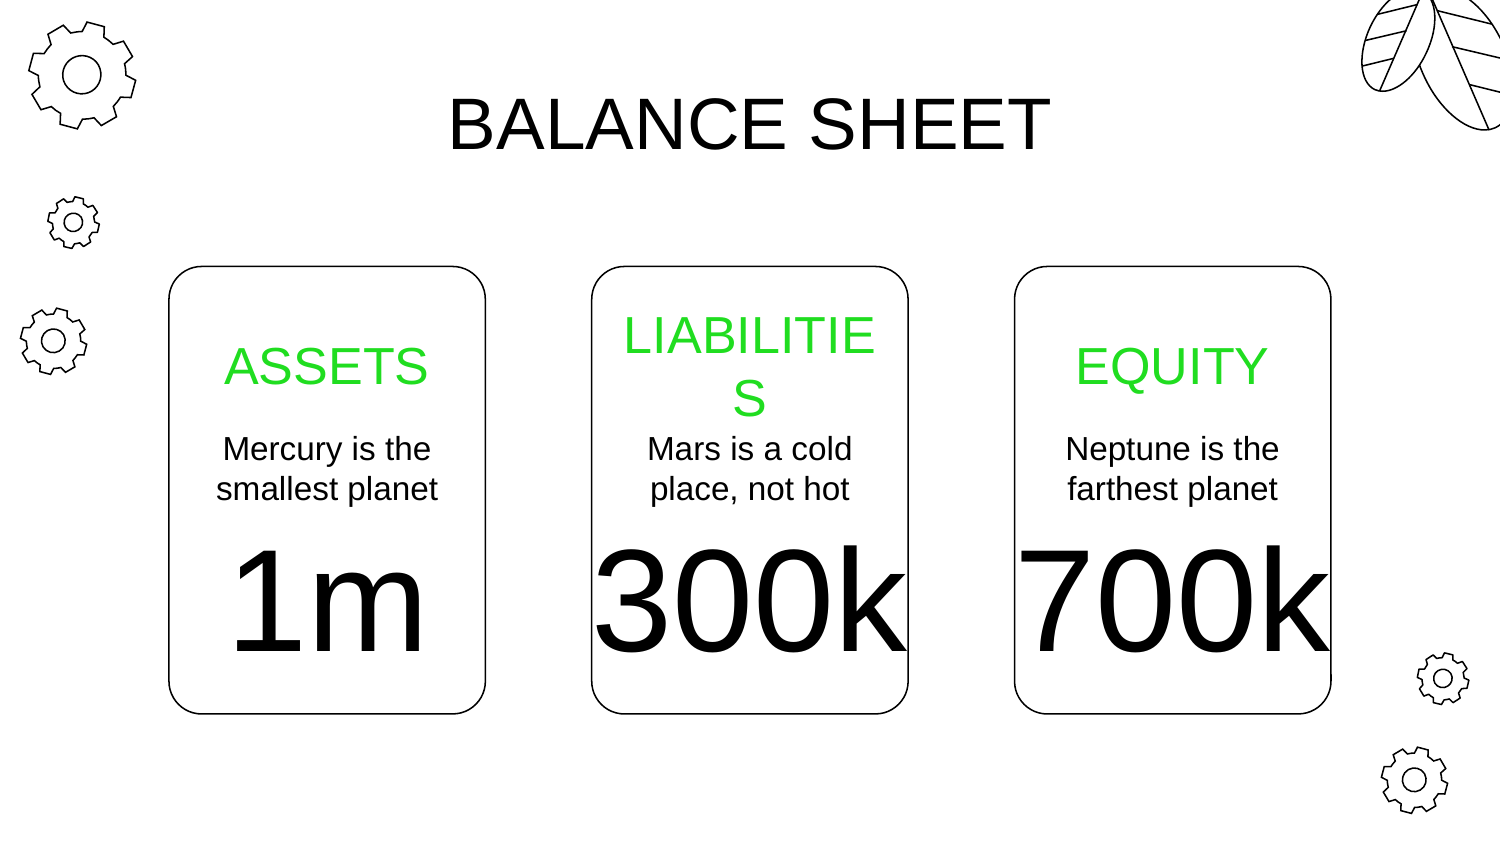

BALANCE SHEET

ASSETS
LIABILITIES
EQUITY
Mars is a cold place, not hot
Neptune is the farthest planet
Mercury is the smallest planet
# 1m
300k
700k